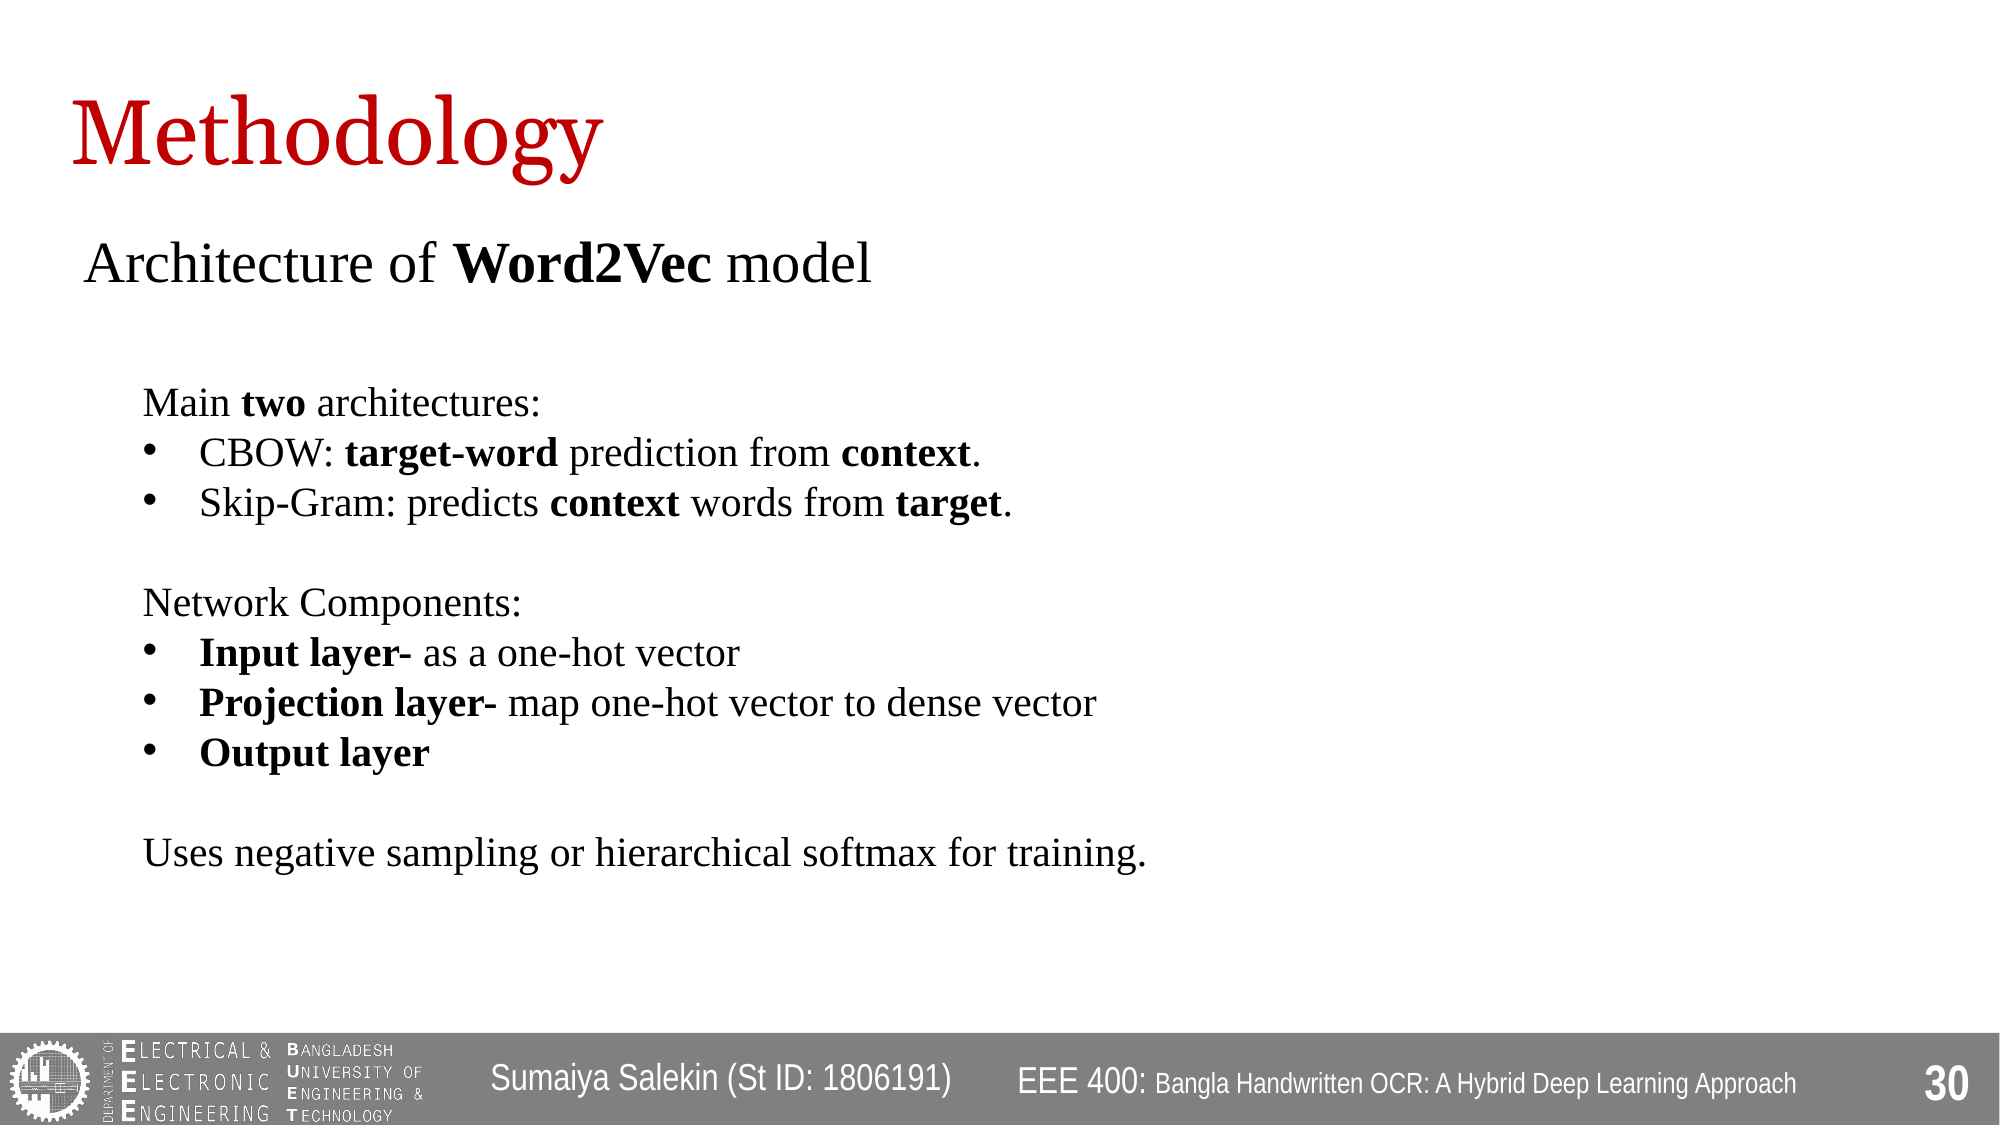

# Methodology
Architecture of Word2Vec model
Main two architectures:
CBOW: target-word prediction from context.
Skip-Gram: predicts context words from target.

Network Components:
Input layer- as a one-hot vector
Projection layer- map one-hot vector to dense vector
Output layer

Uses negative sampling or hierarchical softmax for training.

Sumaiya Salekin (St ID: 1806191)
EEE 400: Bangla Handwritten OCR: A Hybrid Deep Learning Approach
30